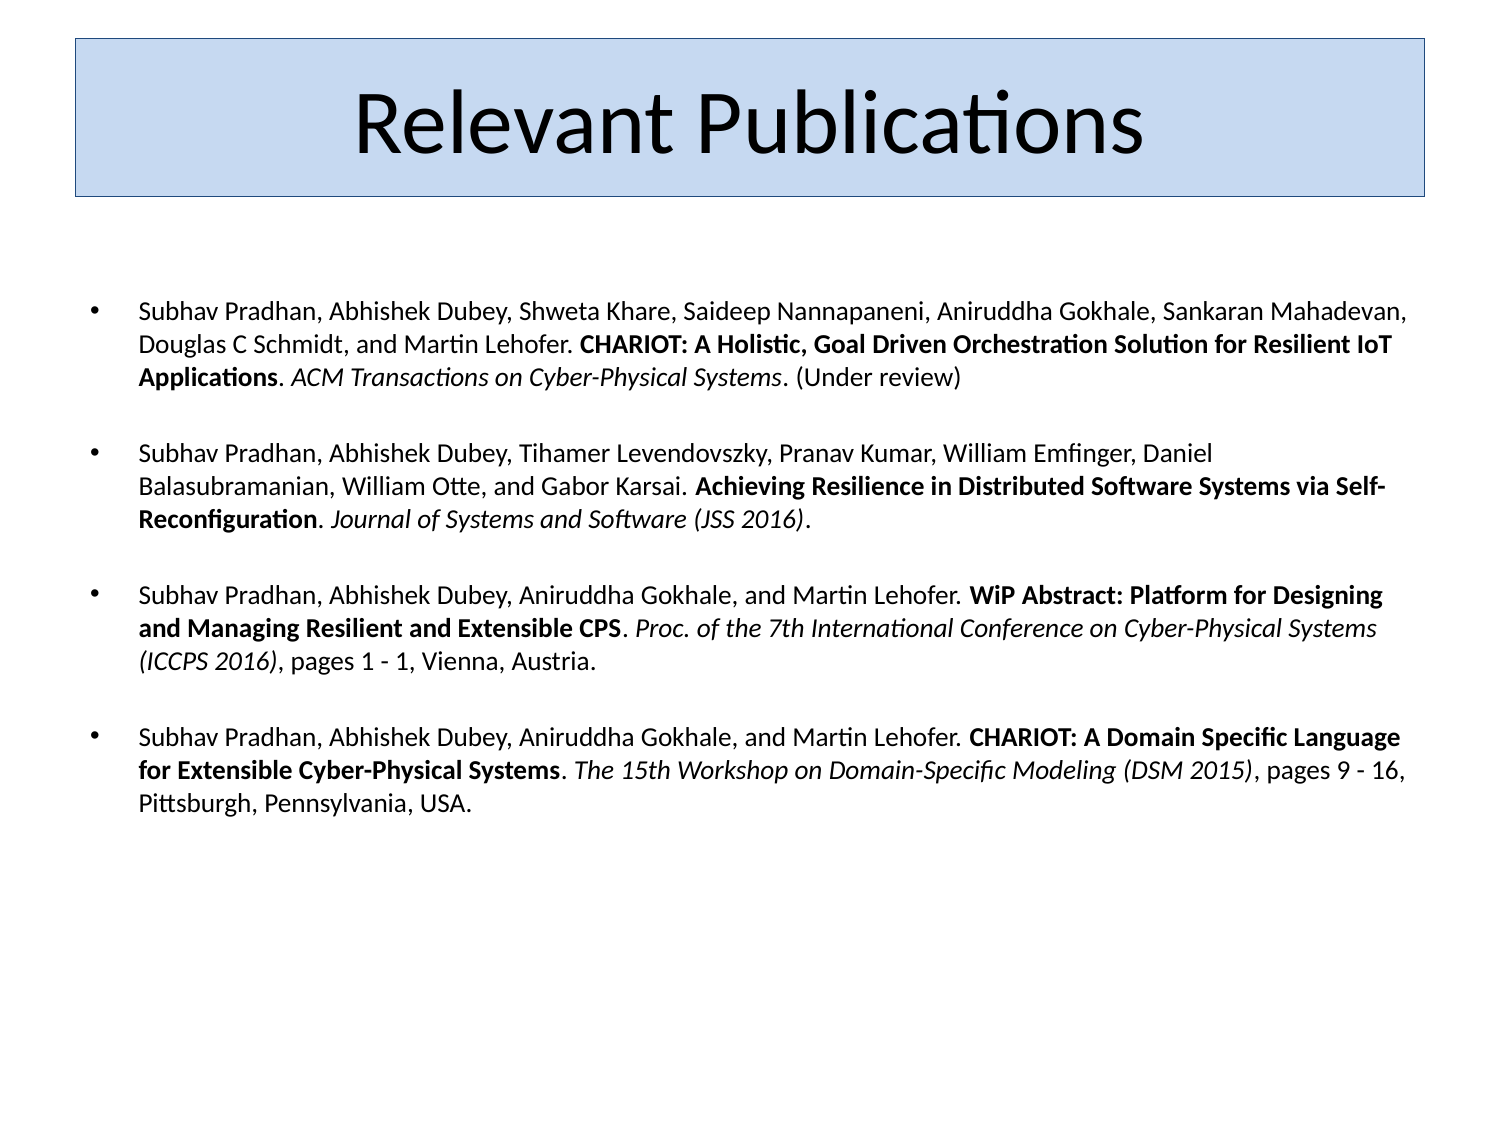

# Relevant Publications
Subhav Pradhan, Abhishek Dubey, Shweta Khare, Saideep Nannapaneni, Aniruddha Gokhale, Sankaran Mahadevan, Douglas C Schmidt, and Martin Lehofer. CHARIOT: A Holistic, Goal Driven Orchestration Solution for Resilient IoT Applications. ACM Transactions on Cyber-Physical Systems. (Under review)

Subhav Pradhan, Abhishek Dubey, Tihamer Levendovszky, Pranav Kumar, William Emfinger, Daniel Balasubramanian, William Otte, and Gabor Karsai. Achieving Resilience in Distributed Software Systems via Self-Reconfiguration. Journal of Systems and Software (JSS 2016).

Subhav Pradhan, Abhishek Dubey, Aniruddha Gokhale, and Martin Lehofer. WiP Abstract: Platform for Designing and Managing Resilient and Extensible CPS. Proc. of the 7th International Conference on Cyber-Physical Systems (ICCPS 2016), pages 1 - 1, Vienna, Austria.

Subhav Pradhan, Abhishek Dubey, Aniruddha Gokhale, and Martin Lehofer. CHARIOT: A Domain Specific Language for Extensible Cyber-Physical Systems. The 15th Workshop on Domain-Specific Modeling (DSM 2015), pages 9 - 16, Pittsburgh, Pennsylvania, USA.